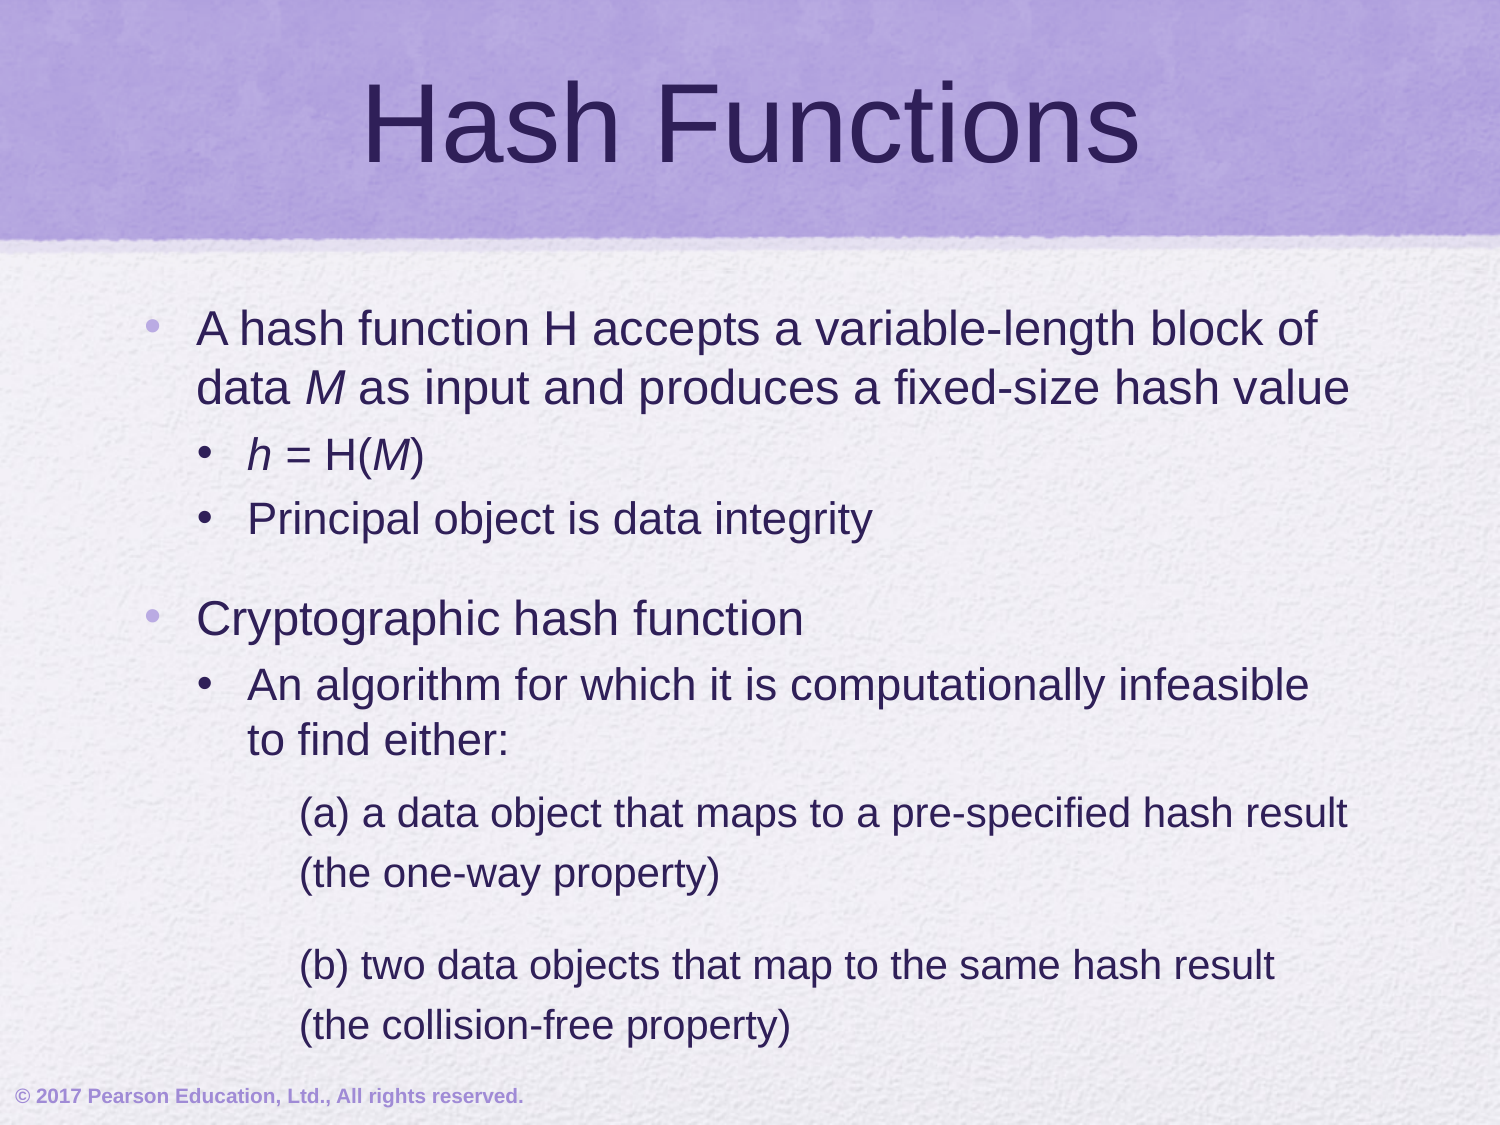

# Hash Functions
A hash function H accepts a variable-length block of data M as input and produces a fixed-size hash value
h = H(M)
Principal object is data integrity
Cryptographic hash function
An algorithm for which it is computationally infeasible to find either:
	(a) a data object that maps to a pre-specified hash result (the one-way property)
	(b) two data objects that map to the same hash result (the collision-free property)
© 2017 Pearson Education, Ltd., All rights reserved.